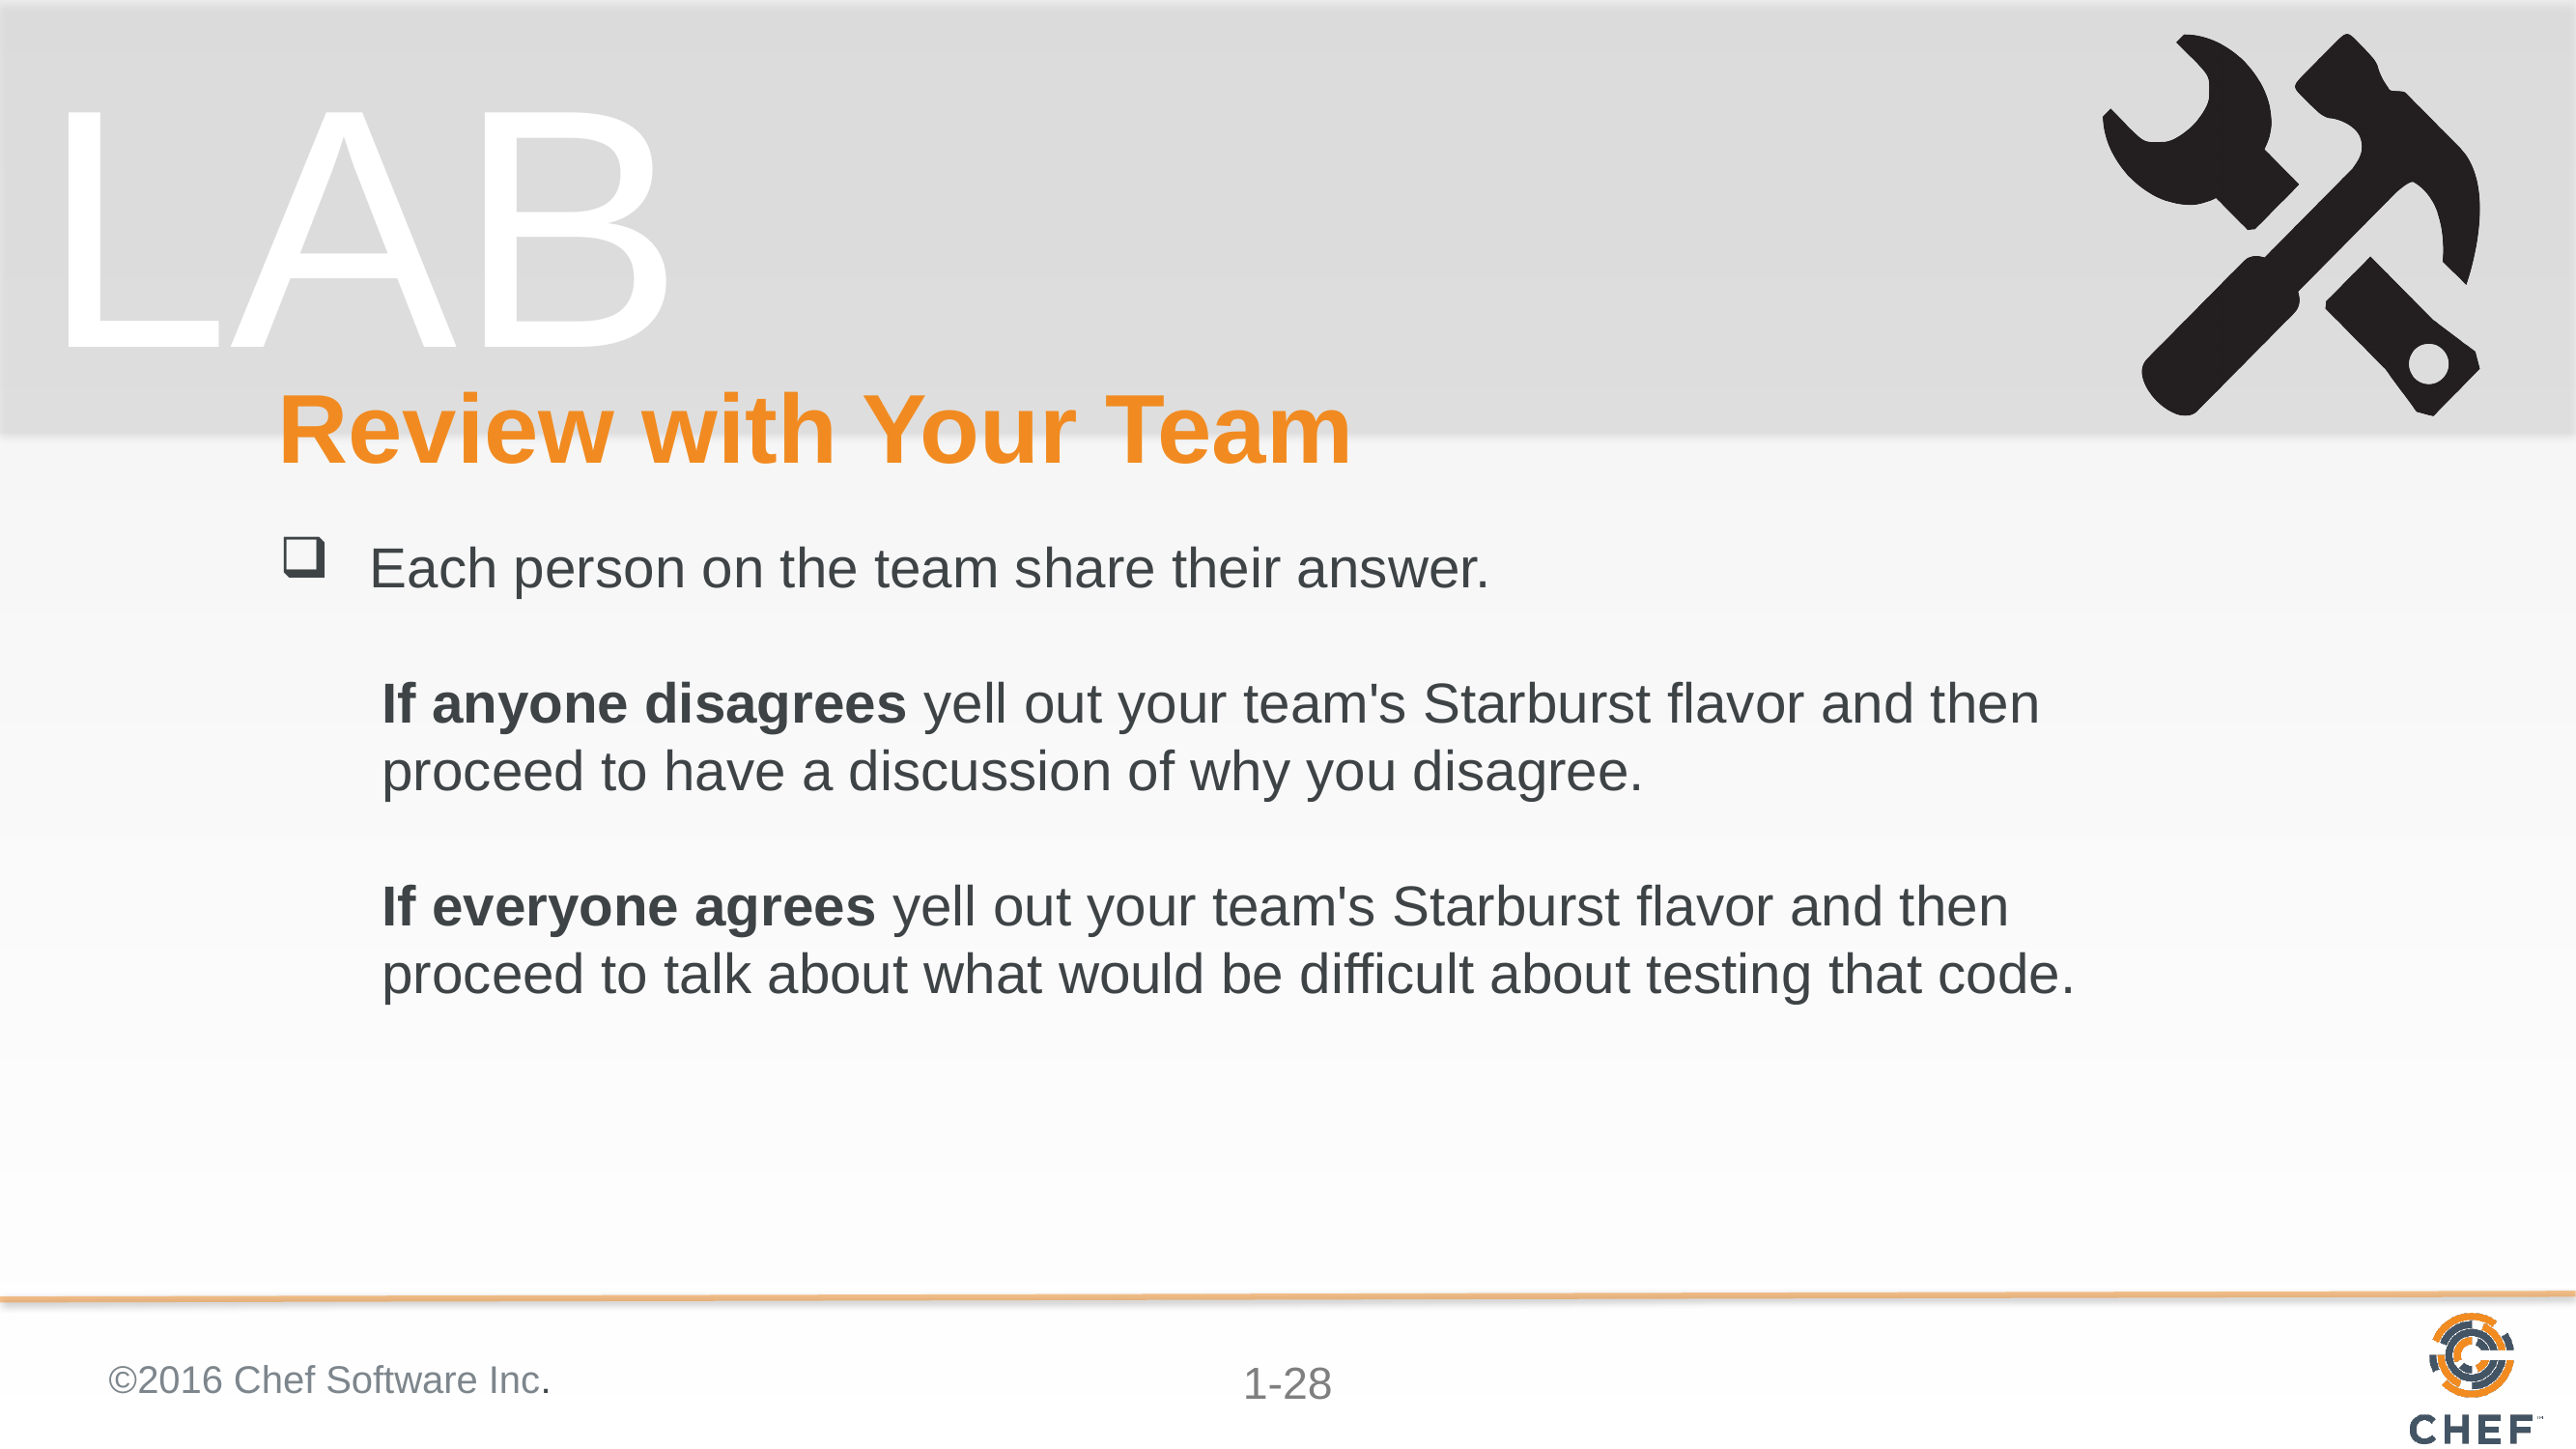

# Review with Your Team
Each person on the team share their answer.

If anyone disagrees yell out your team's Starburst flavor and then proceed to have a discussion of why you disagree.

If everyone agrees yell out your team's Starburst flavor and then proceed to talk about what would be difficult about testing that code.